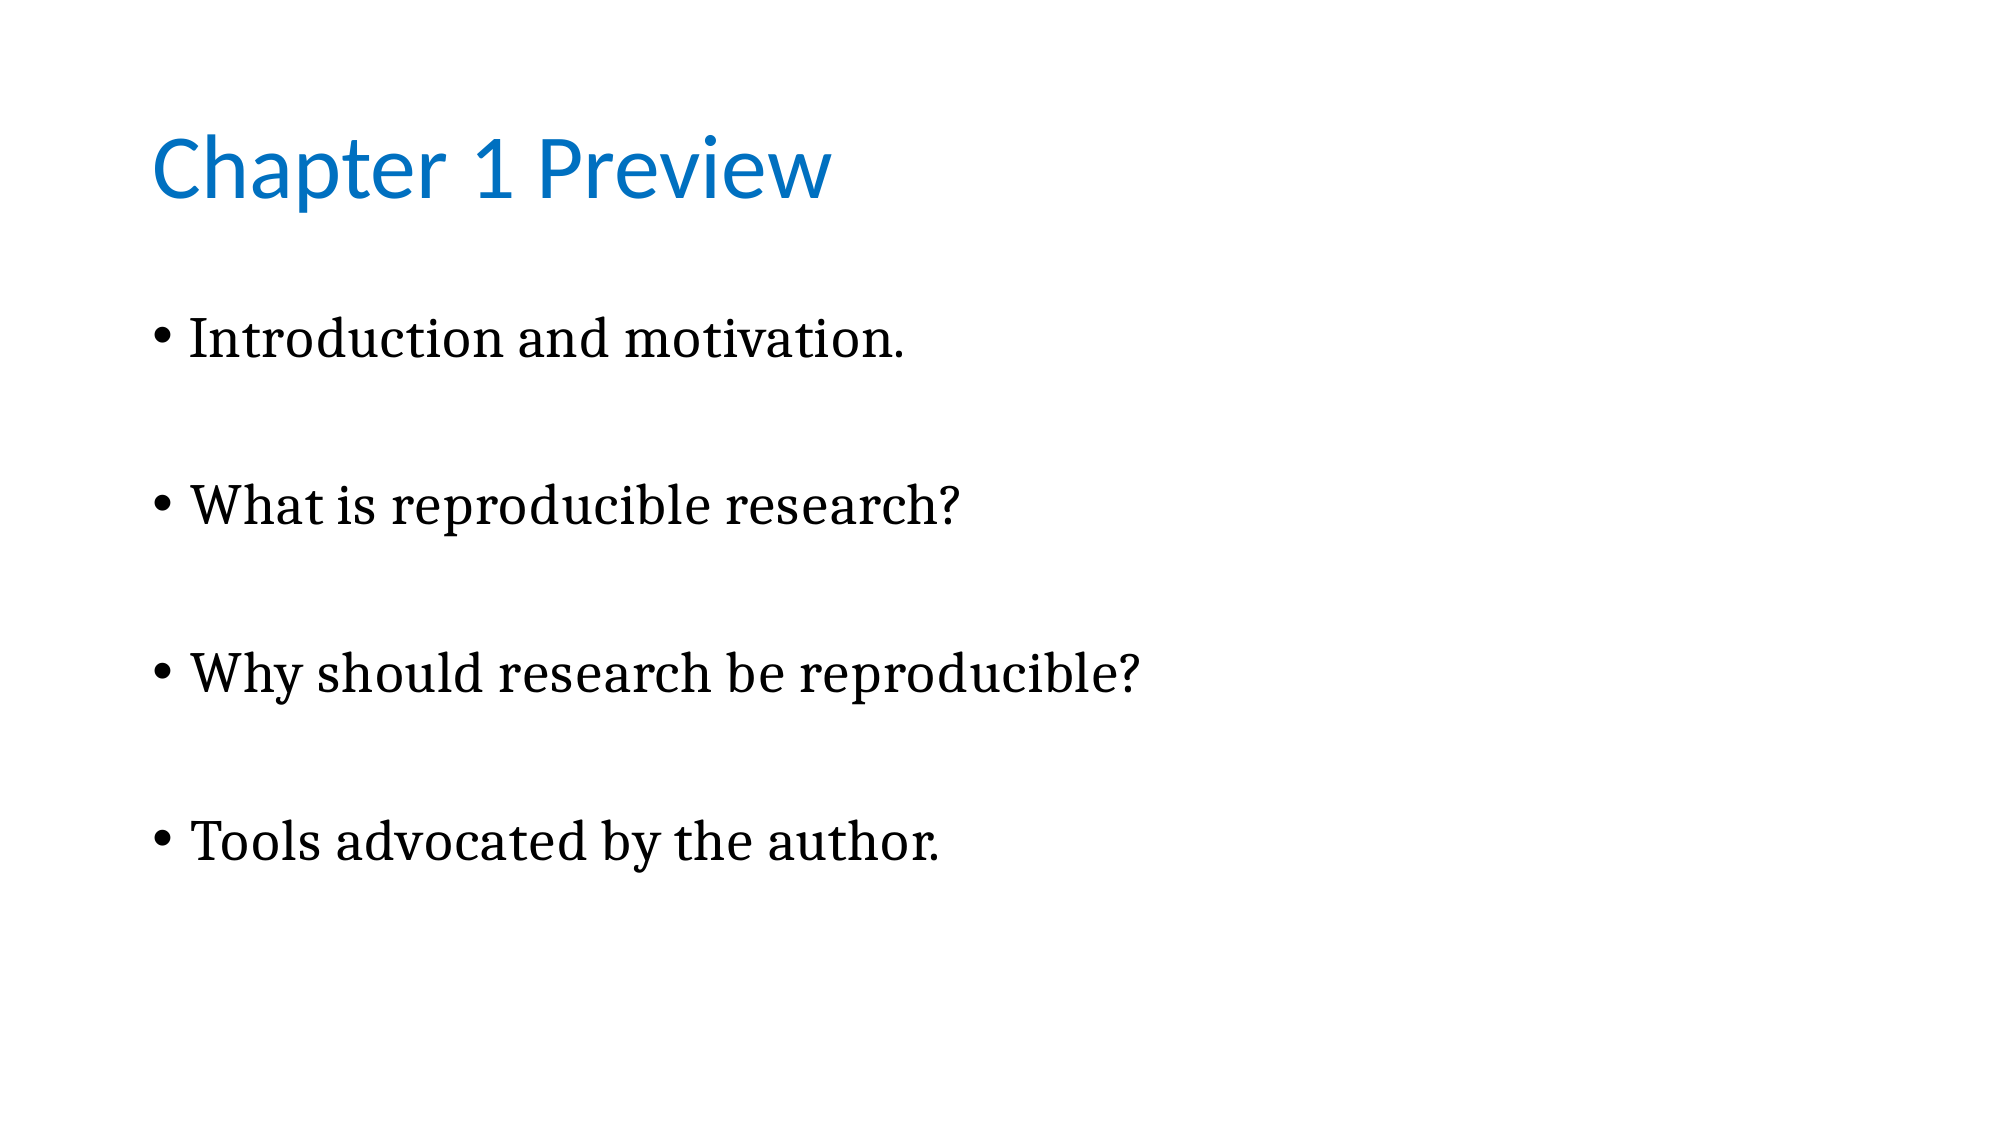

# Chapter 1 Preview
Introduction and motivation.

What is reproducible research?

Why should research be reproducible?

Tools advocated by the author.